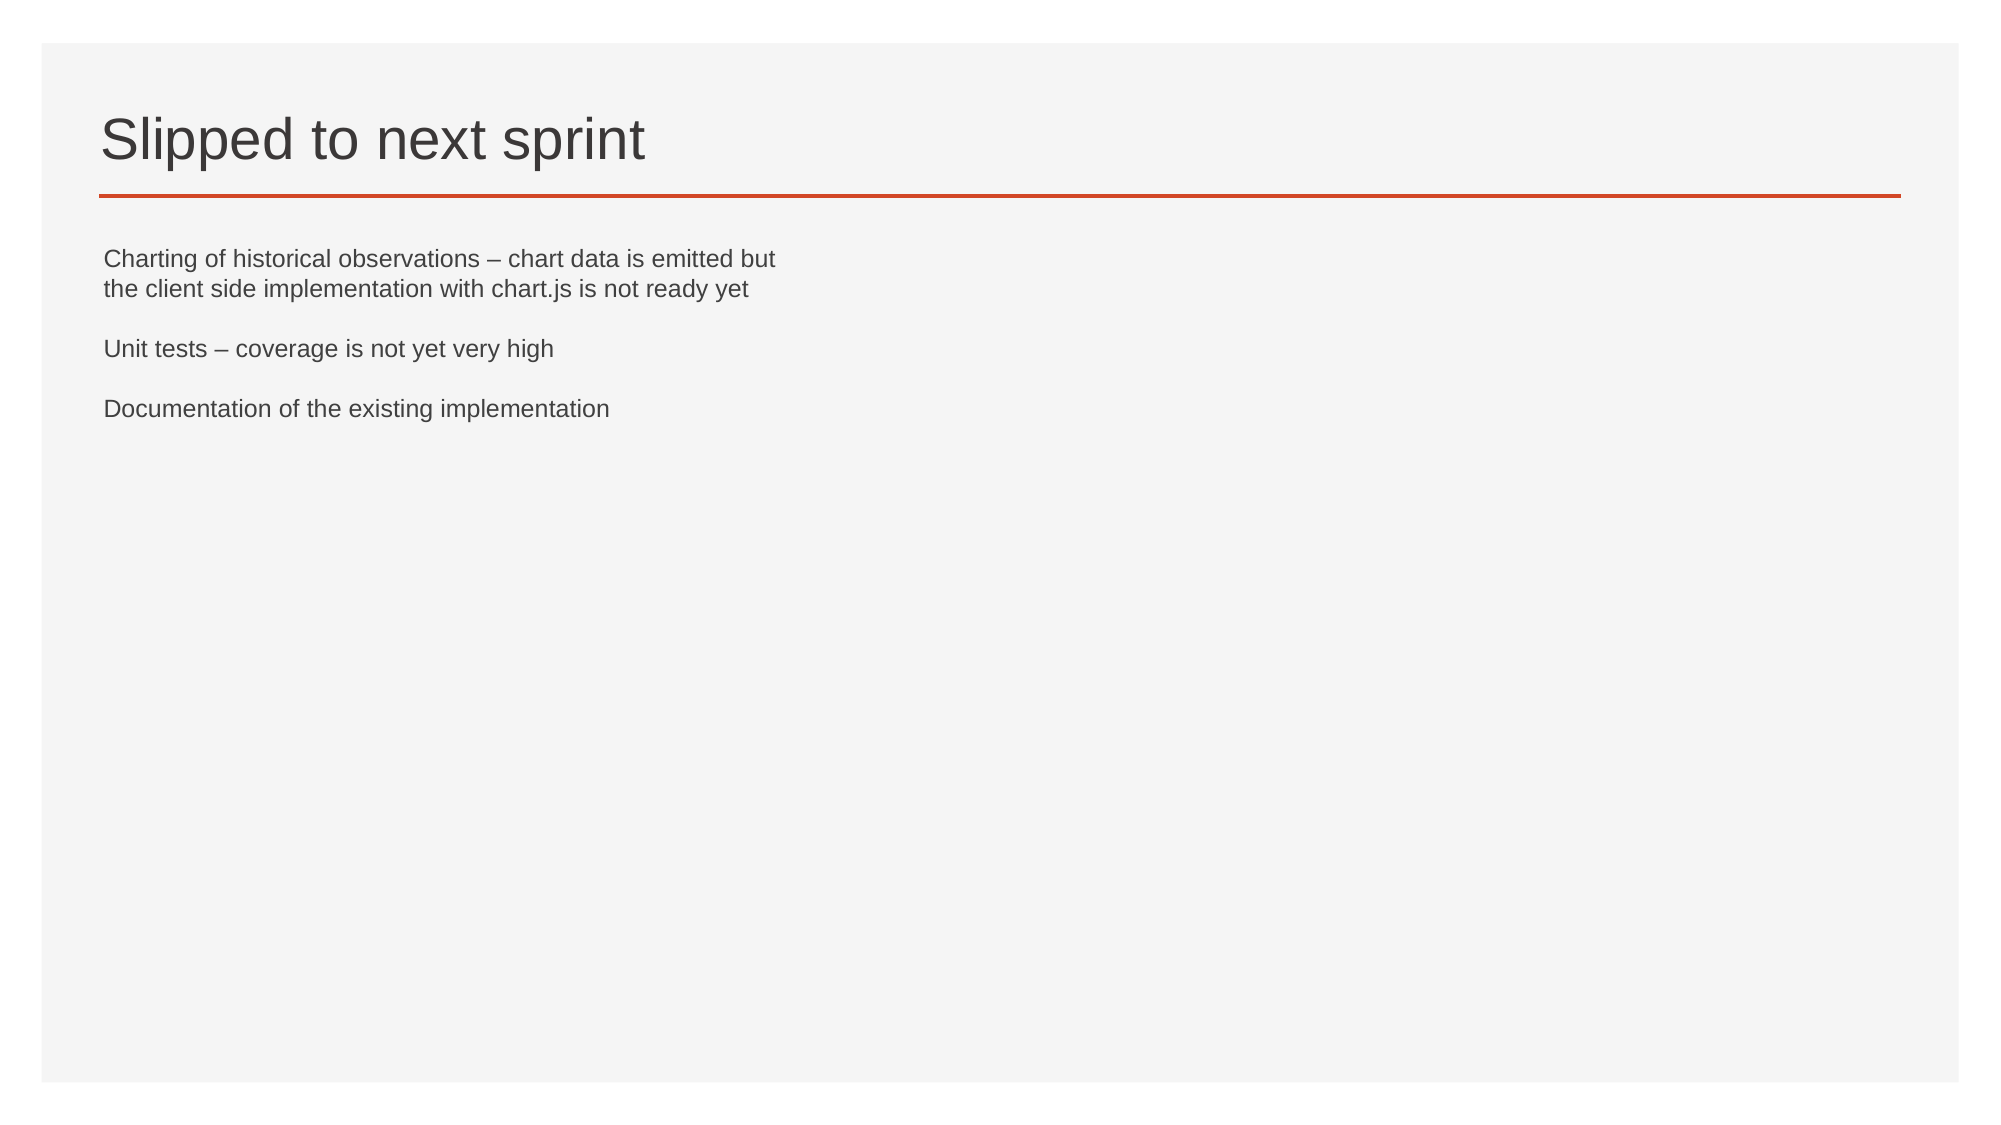

# Slipped to next sprint
Charting of historical observations – chart data is emitted but the client side implementation with chart.js is not ready yet

Unit tests – coverage is not yet very high

Documentation of the existing implementation